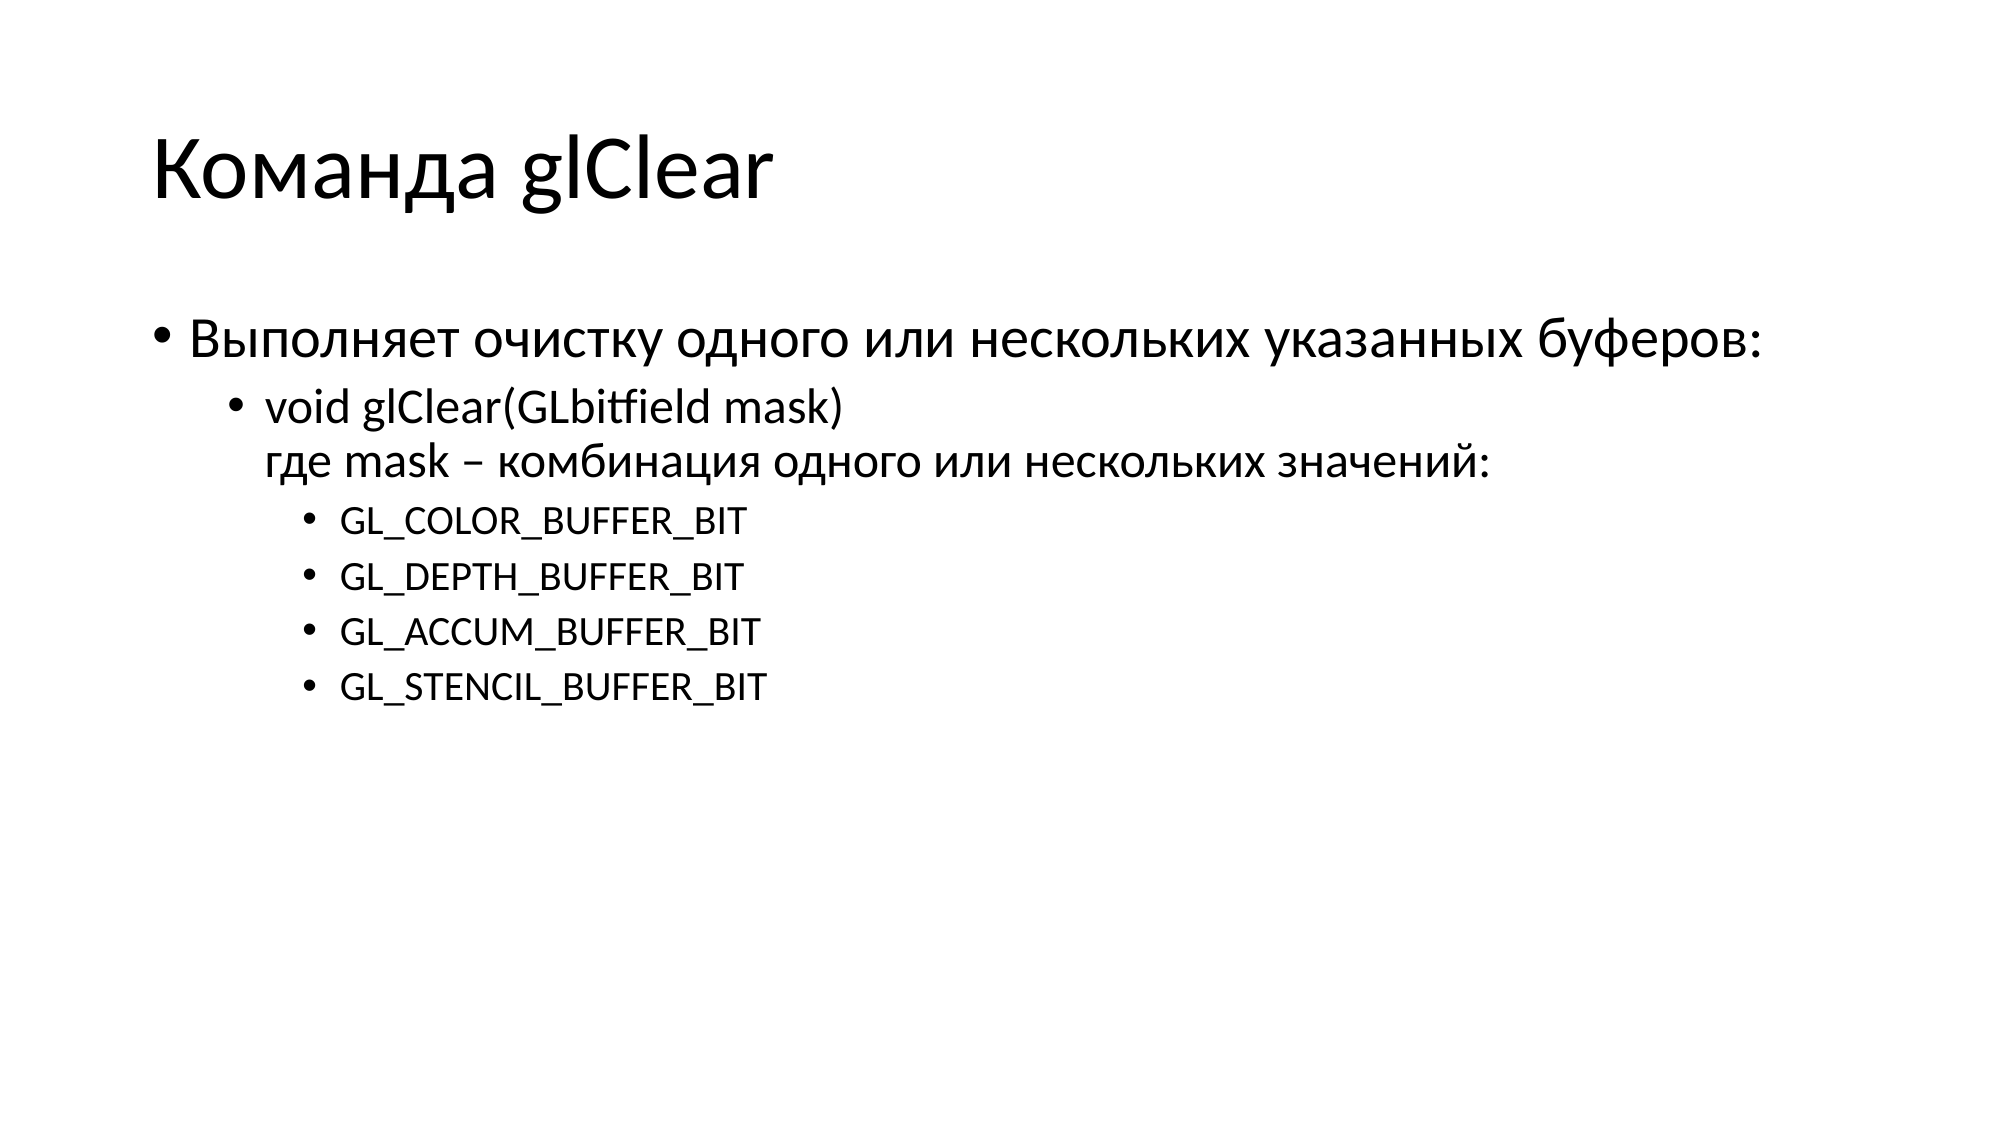

# Команда glClear
Выполняет очистку одного или нескольких указанных буферов:
void glClear(GLbitfield mask)
где mask – комбинация одного или нескольких значений:
GL_COLOR_BUFFER_BIT
GL_DEPTH_BUFFER_BIT
GL_ACCUM_BUFFER_BIT
GL_STENCIL_BUFFER_BIT